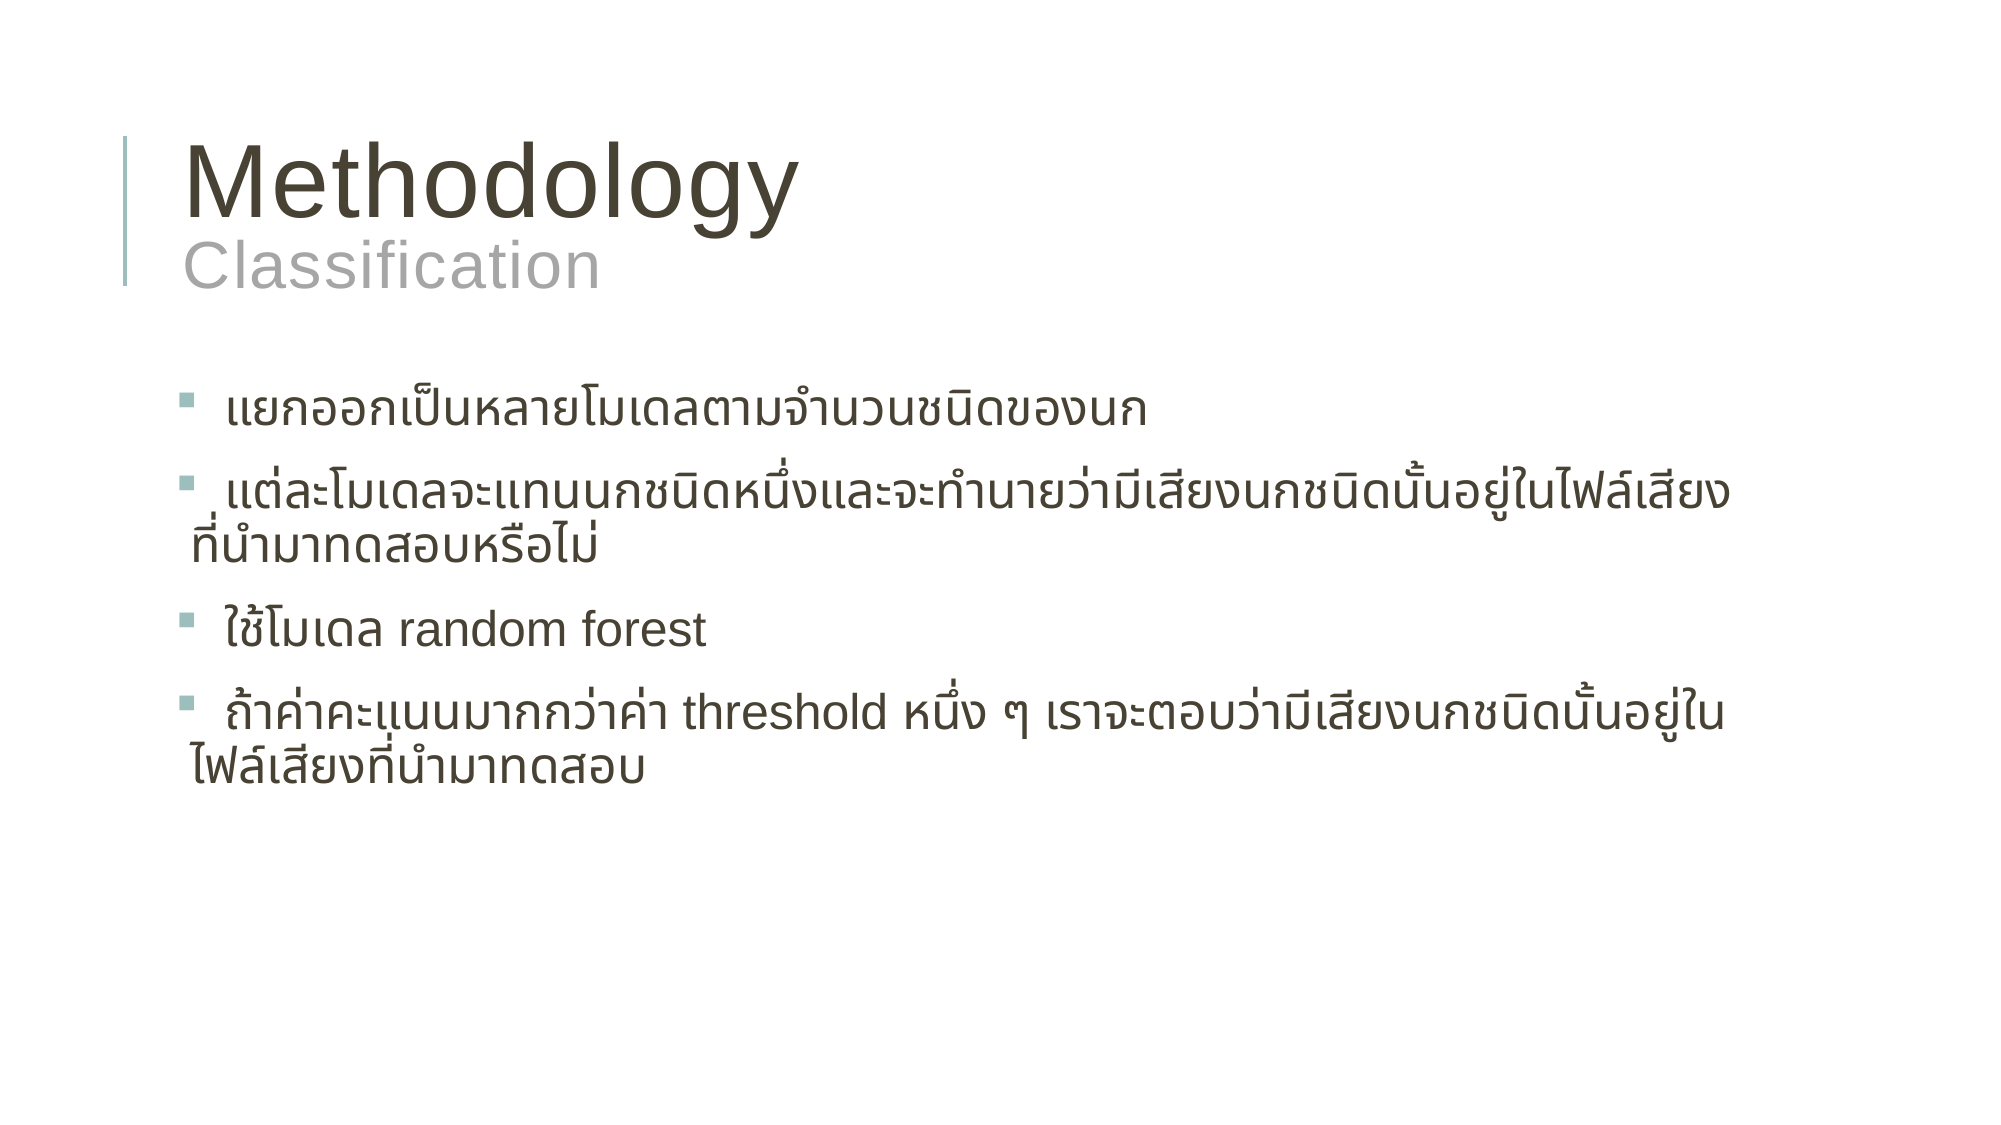

# Methodology Classification
  แยกออกเป็นหลายโมเดลตามจำนวนชนิดของนก
  แต่ละโมเดลจะแทนนกชนิดหนึ่งและจะทำนายว่ามีเสียงนกชนิดนั้นอยู่ในไฟล์เสียงที่นำมาทดสอบหรือไม่
  ใช้โมเดล random forest
  ถ้าค่าคะแนนมากกว่าค่า threshold หนึ่ง ๆ เราจะตอบว่ามีเสียงนกชนิดนั้นอยู่ในไฟล์เสียงที่นำมาทดสอบ